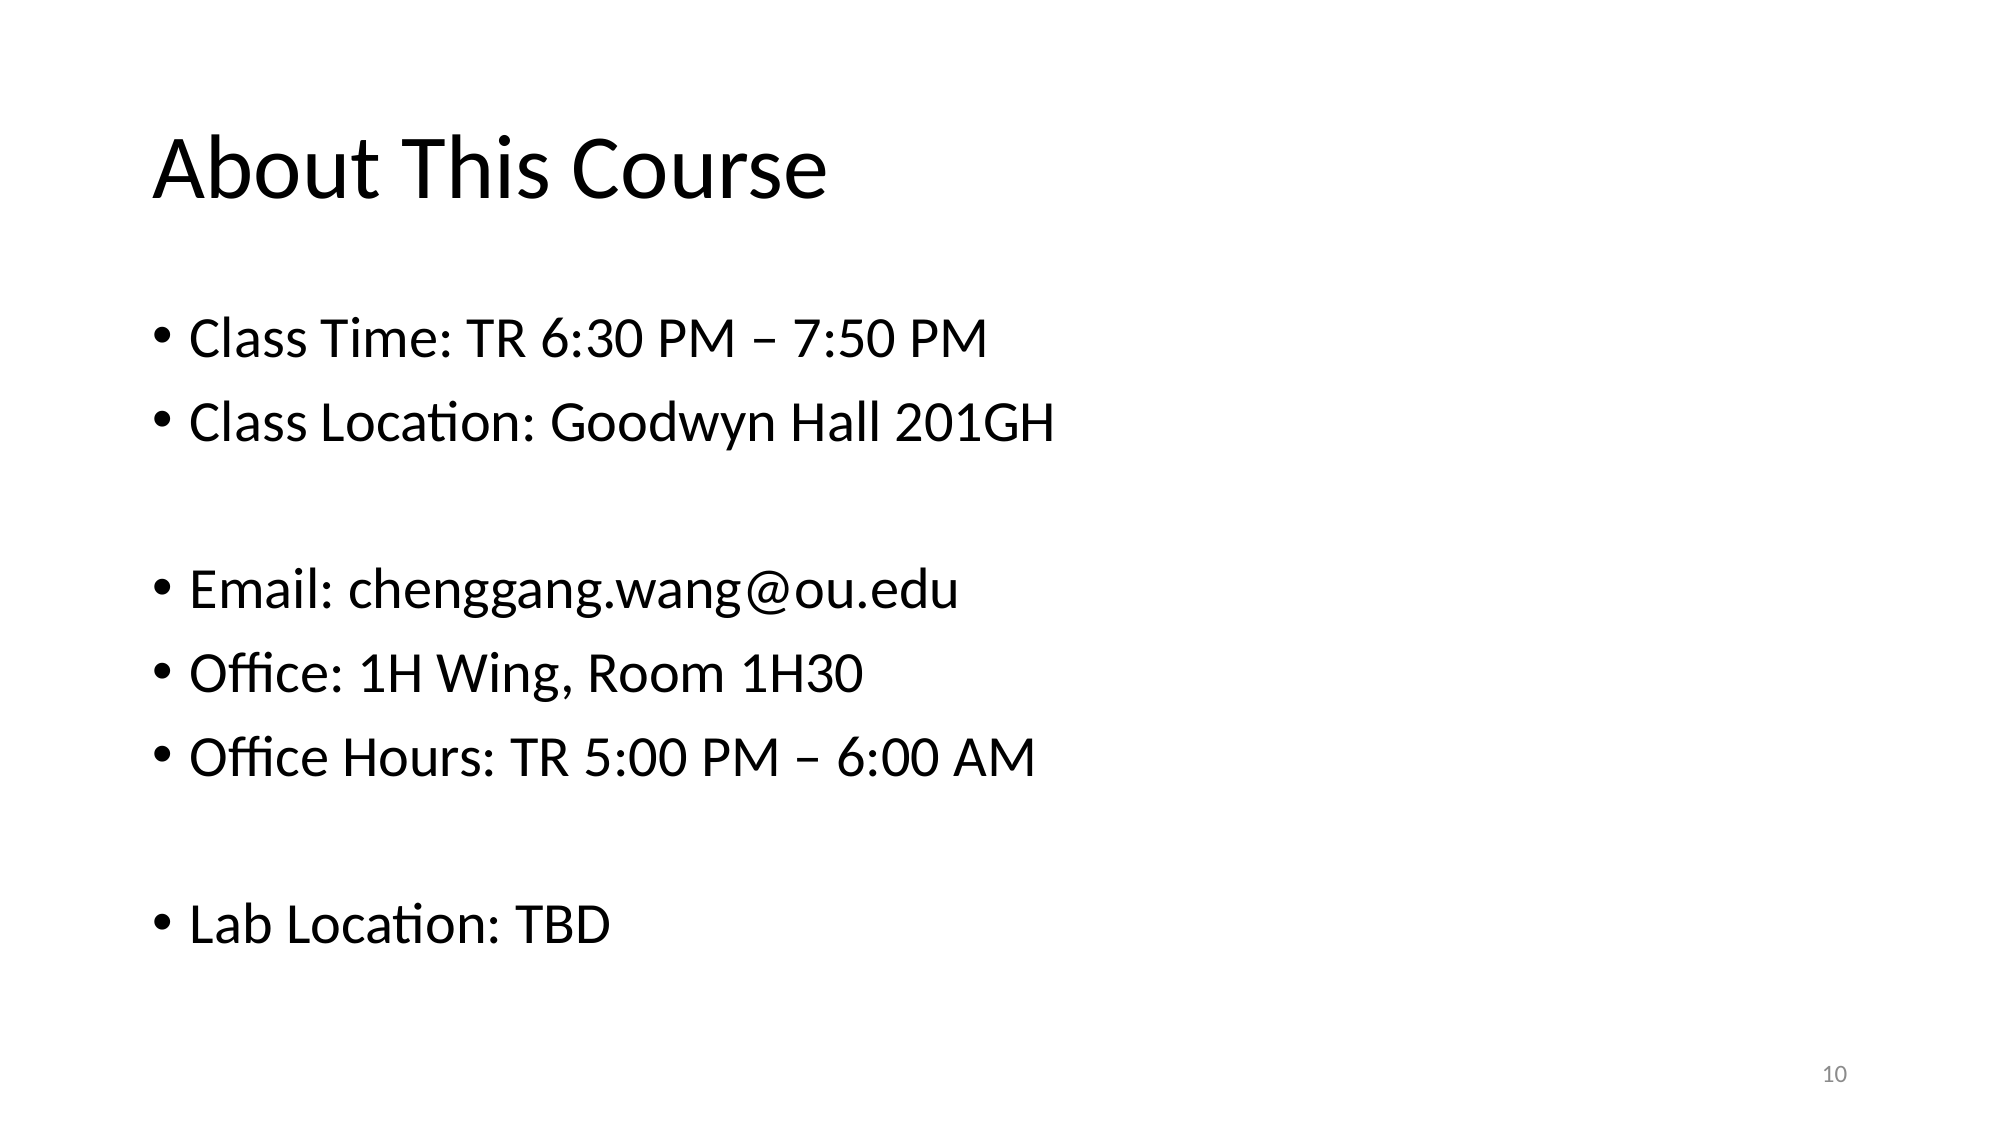

# About This Course
Class Time: TR 6:30 PM – 7:50 PM
Class Location: Goodwyn Hall 201GH

Email: chenggang.wang@ou.edu
Office: 1H Wing, Room 1H30
Office Hours: TR 5:00 PM – 6:00 AM

Lab Location: TBD

10